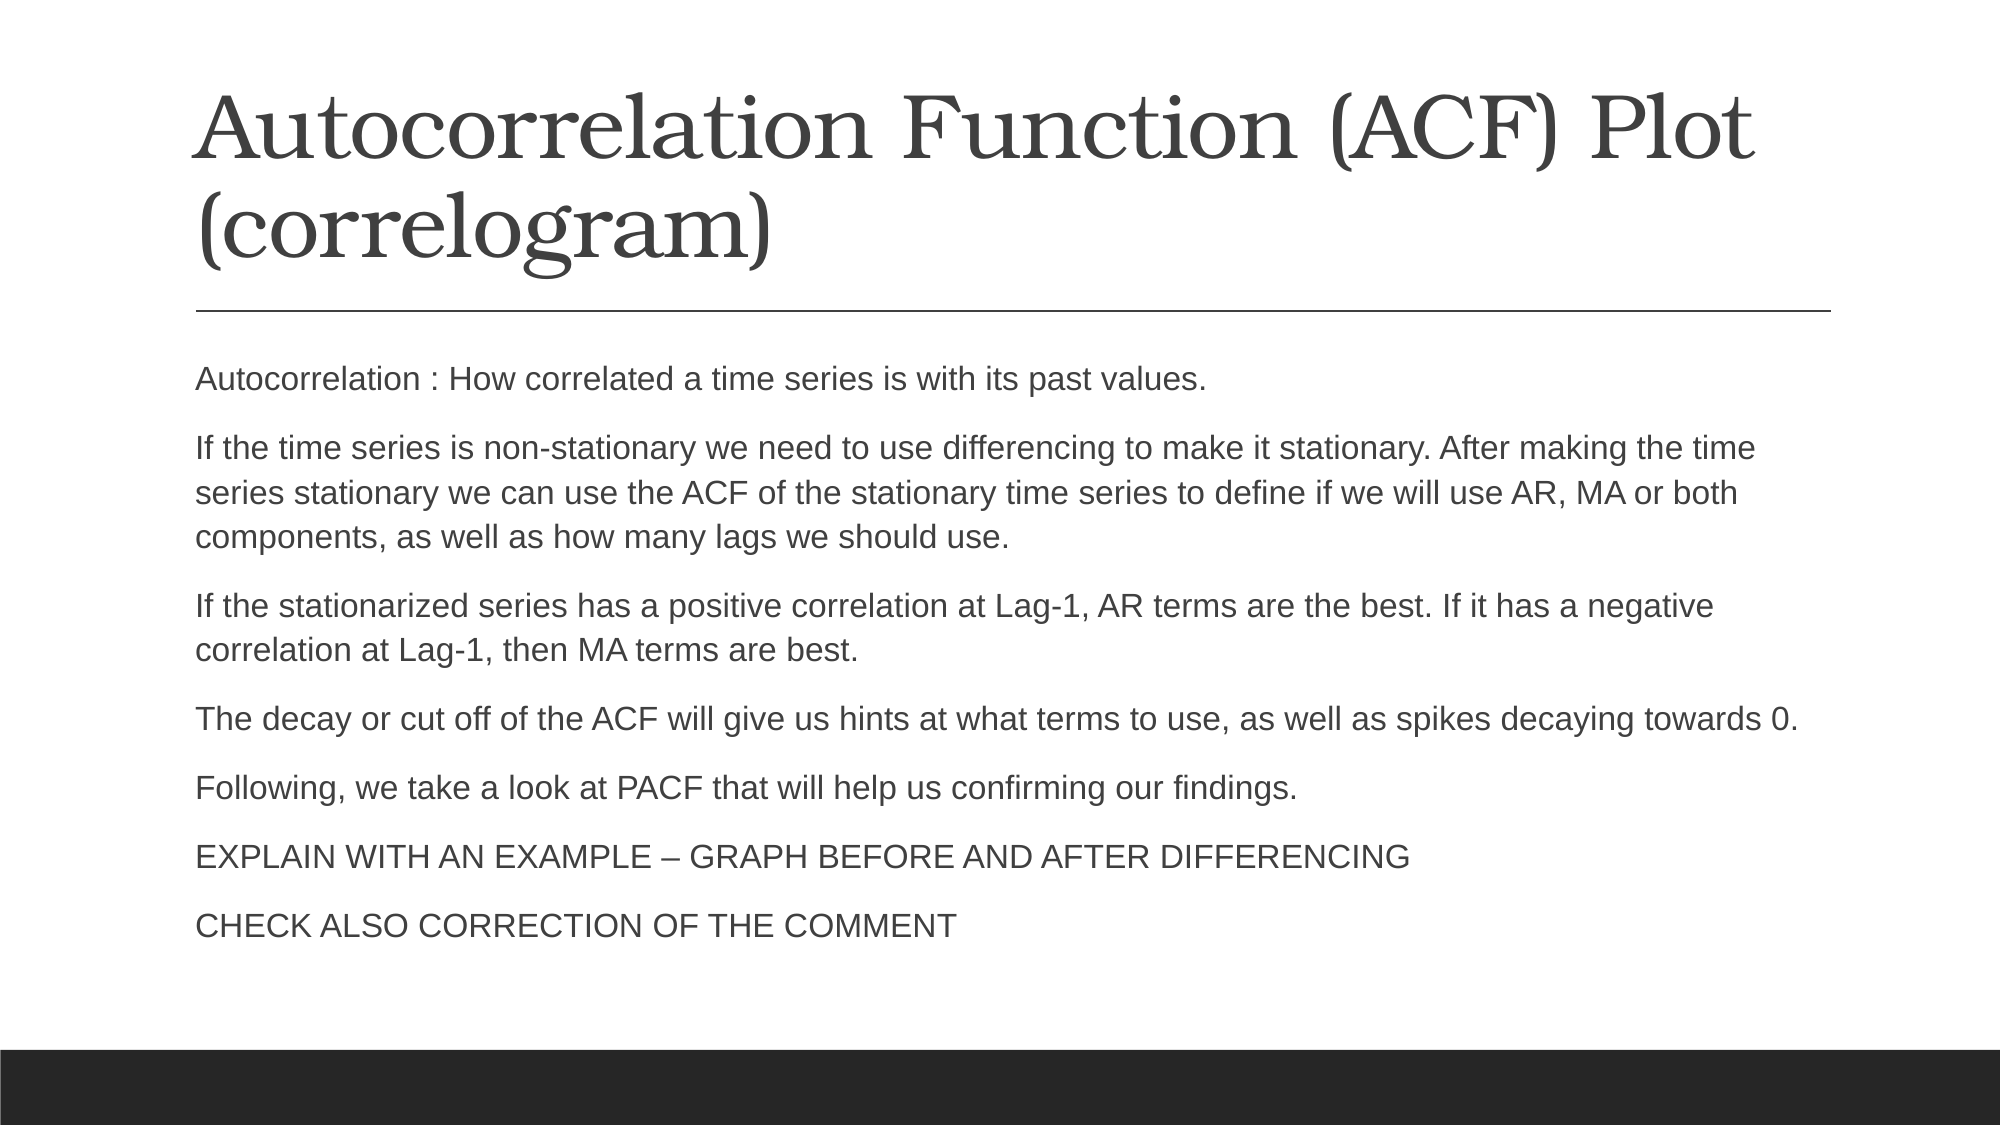

# Autocorrelation Function (ACF) Plot (correlogram)
Autocorrelation : How correlated a time series is with its past values.
If the time series is non-stationary we need to use differencing to make it stationary. After making the time series stationary we can use the ACF of the stationary time series to define if we will use AR, MA or both components, as well as how many lags we should use.
If the stationarized series has a positive correlation at Lag-1, AR terms are the best. If it has a negative correlation at Lag-1, then MA terms are best.
The decay or cut off of the ACF will give us hints at what terms to use, as well as spikes decaying towards 0.
Following, we take a look at PACF that will help us confirming our findings.
EXPLAIN WITH AN EXAMPLE – GRAPH BEFORE AND AFTER DIFFERENCING
CHECK ALSO CORRECTION OF THE COMMENT